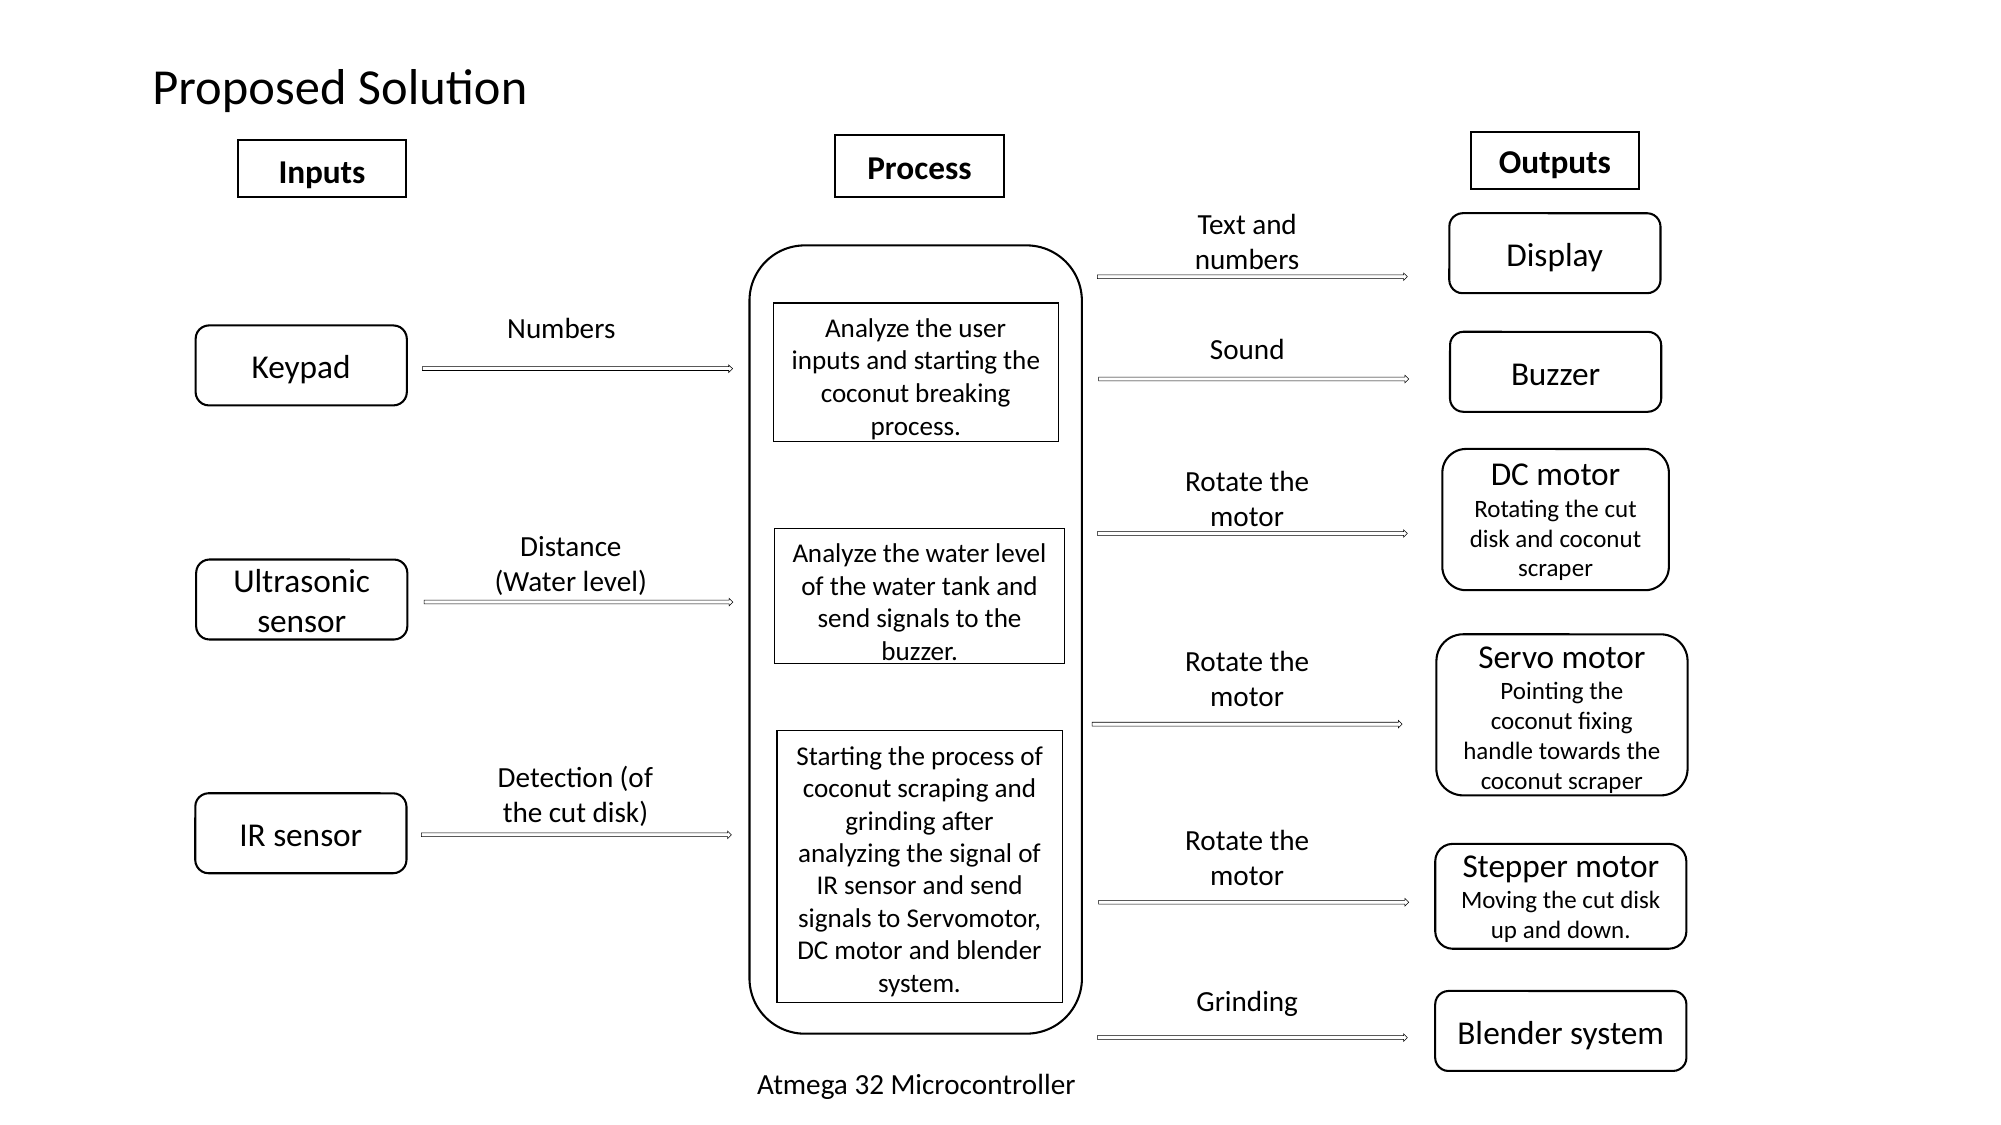

# Proposed Solution

Outputs
Process
Inputs

Text and numbers
Display

Numbers
Analyze the user inputs and starting the coconut breaking process.
Sound
Keypad
Buzzer

DC motor
Rotating the cut disk and coconut scraper

Rotate the motor

Distance (Water level)
Analyze the water level of the water tank and send signals to the buzzer.

Ultrasonic sensor

Servo motor
Pointing the coconut fixing handle towards the coconut scraper
Rotate the motor

Starting the process of coconut scraping and grinding after analyzing the signal of IR sensor and send signals to Servomotor, DC motor and blender system.
Detection (of the cut disk)
IR sensor
Rotate the motor

Stepper motor
Moving the cut disk up and down.

Grinding
Blender system

Atmega 32 Microcontroller